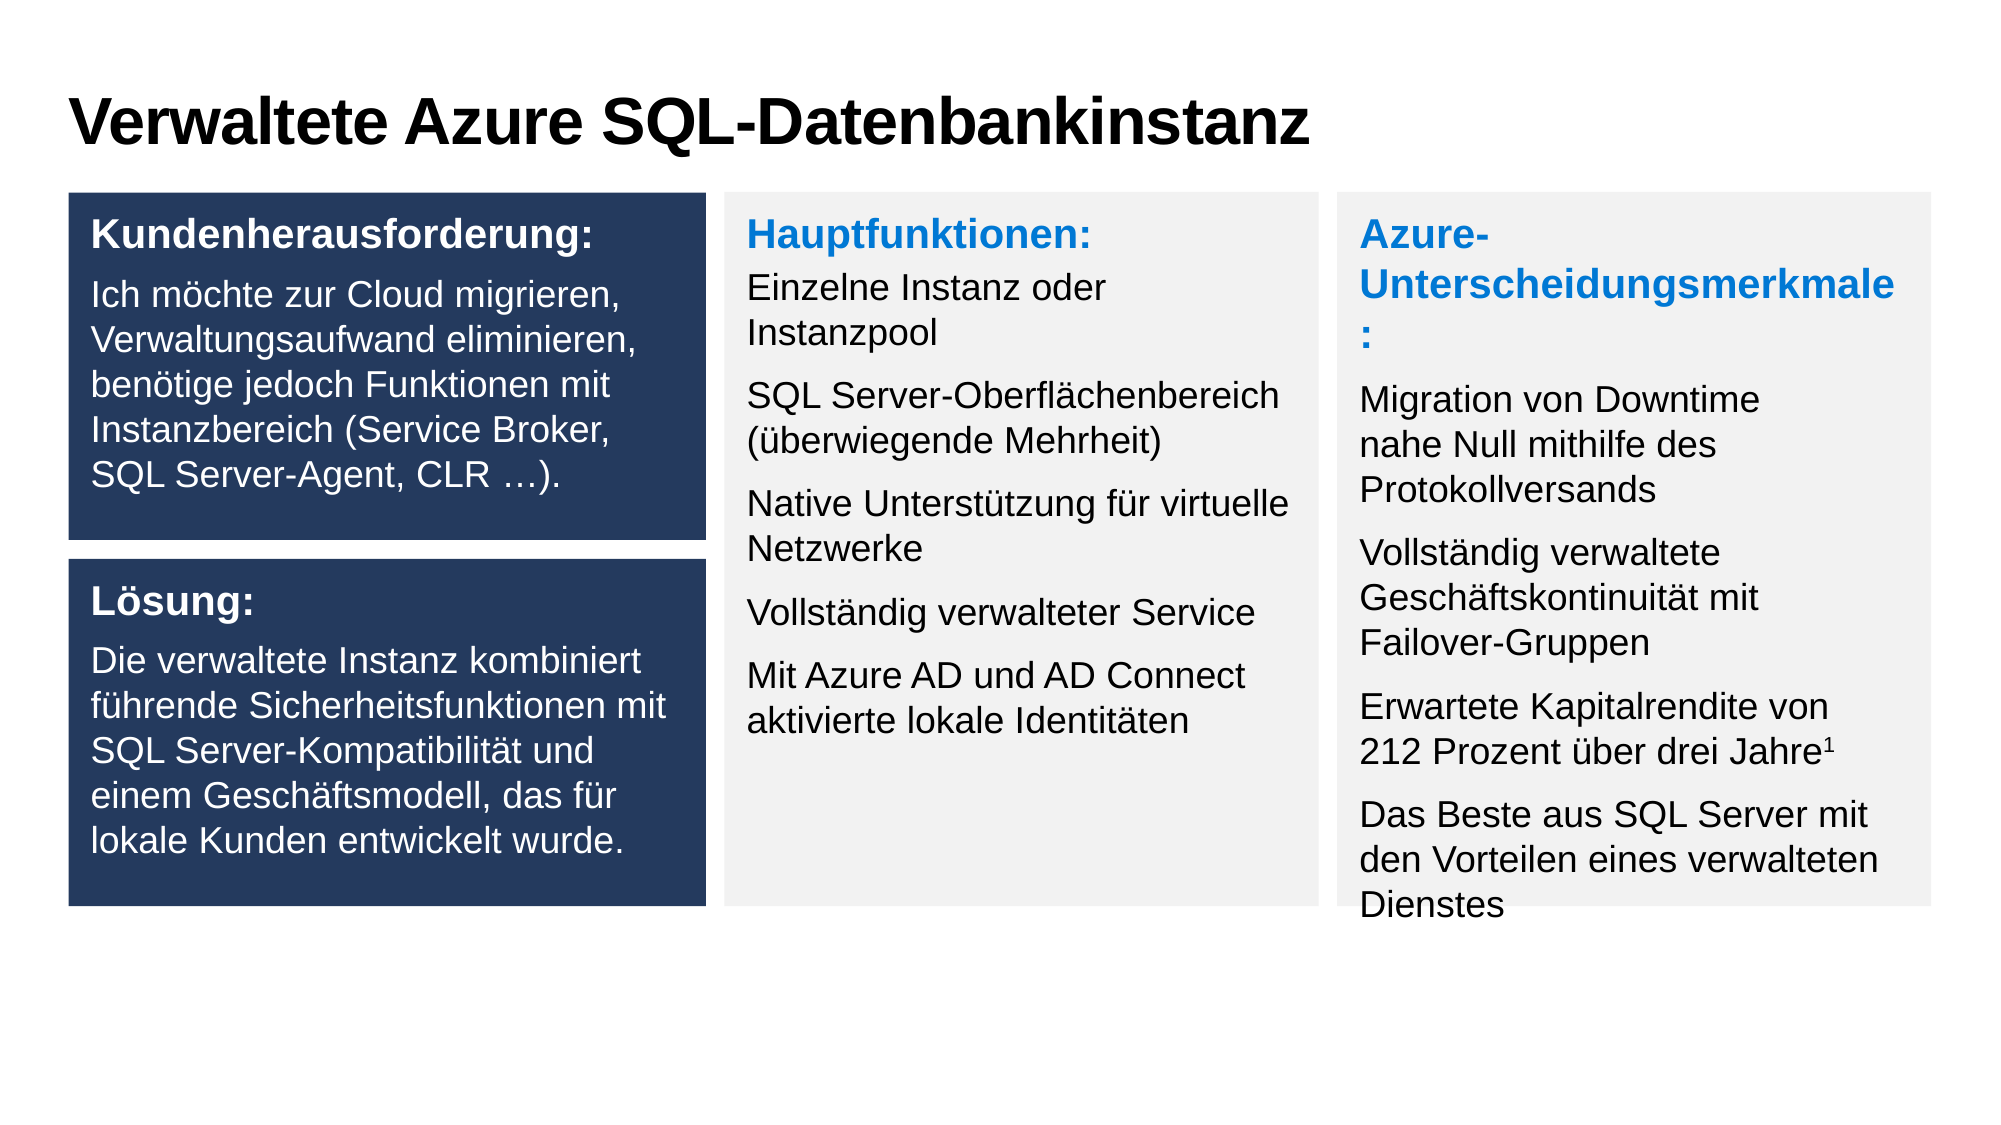

# Verwaltete Azure SQL-Datenbankinstanz
Hauptfunktionen:
Einzelne Instanz oder
Instanzpool
SQL Server-Oberflächenbereich
(überwiegende Mehrheit)
Native Unterstützung für virtuelle Netzwerke
Vollständig verwalteter Service
Mit Azure AD und AD Connect aktivierte lokale Identitäten
Azure-Unterscheidungsmerkmale:
Migration von Downtime
nahe Null mithilfe des Protokollversands
Vollständig verwaltete Geschäftskontinuität mit Failover-Gruppen
Erwartete Kapitalrendite von
212 Prozent über drei Jahre1
Das Beste aus SQL Server mit den Vorteilen eines verwalteten Dienstes
Kundenherausforderung:
Ich möchte zur Cloud migrieren, Verwaltungsaufwand eliminieren,
benötige jedoch Funktionen mit
Instanzbereich (Service Broker,
SQL Server-Agent, CLR …).
Lösung:
Die verwaltete Instanz kombiniert führende Sicherheitsfunktionen mit SQL Server-Kompatibilität und einem Geschäftsmodell, das für lokale Kunden entwickelt wurde.